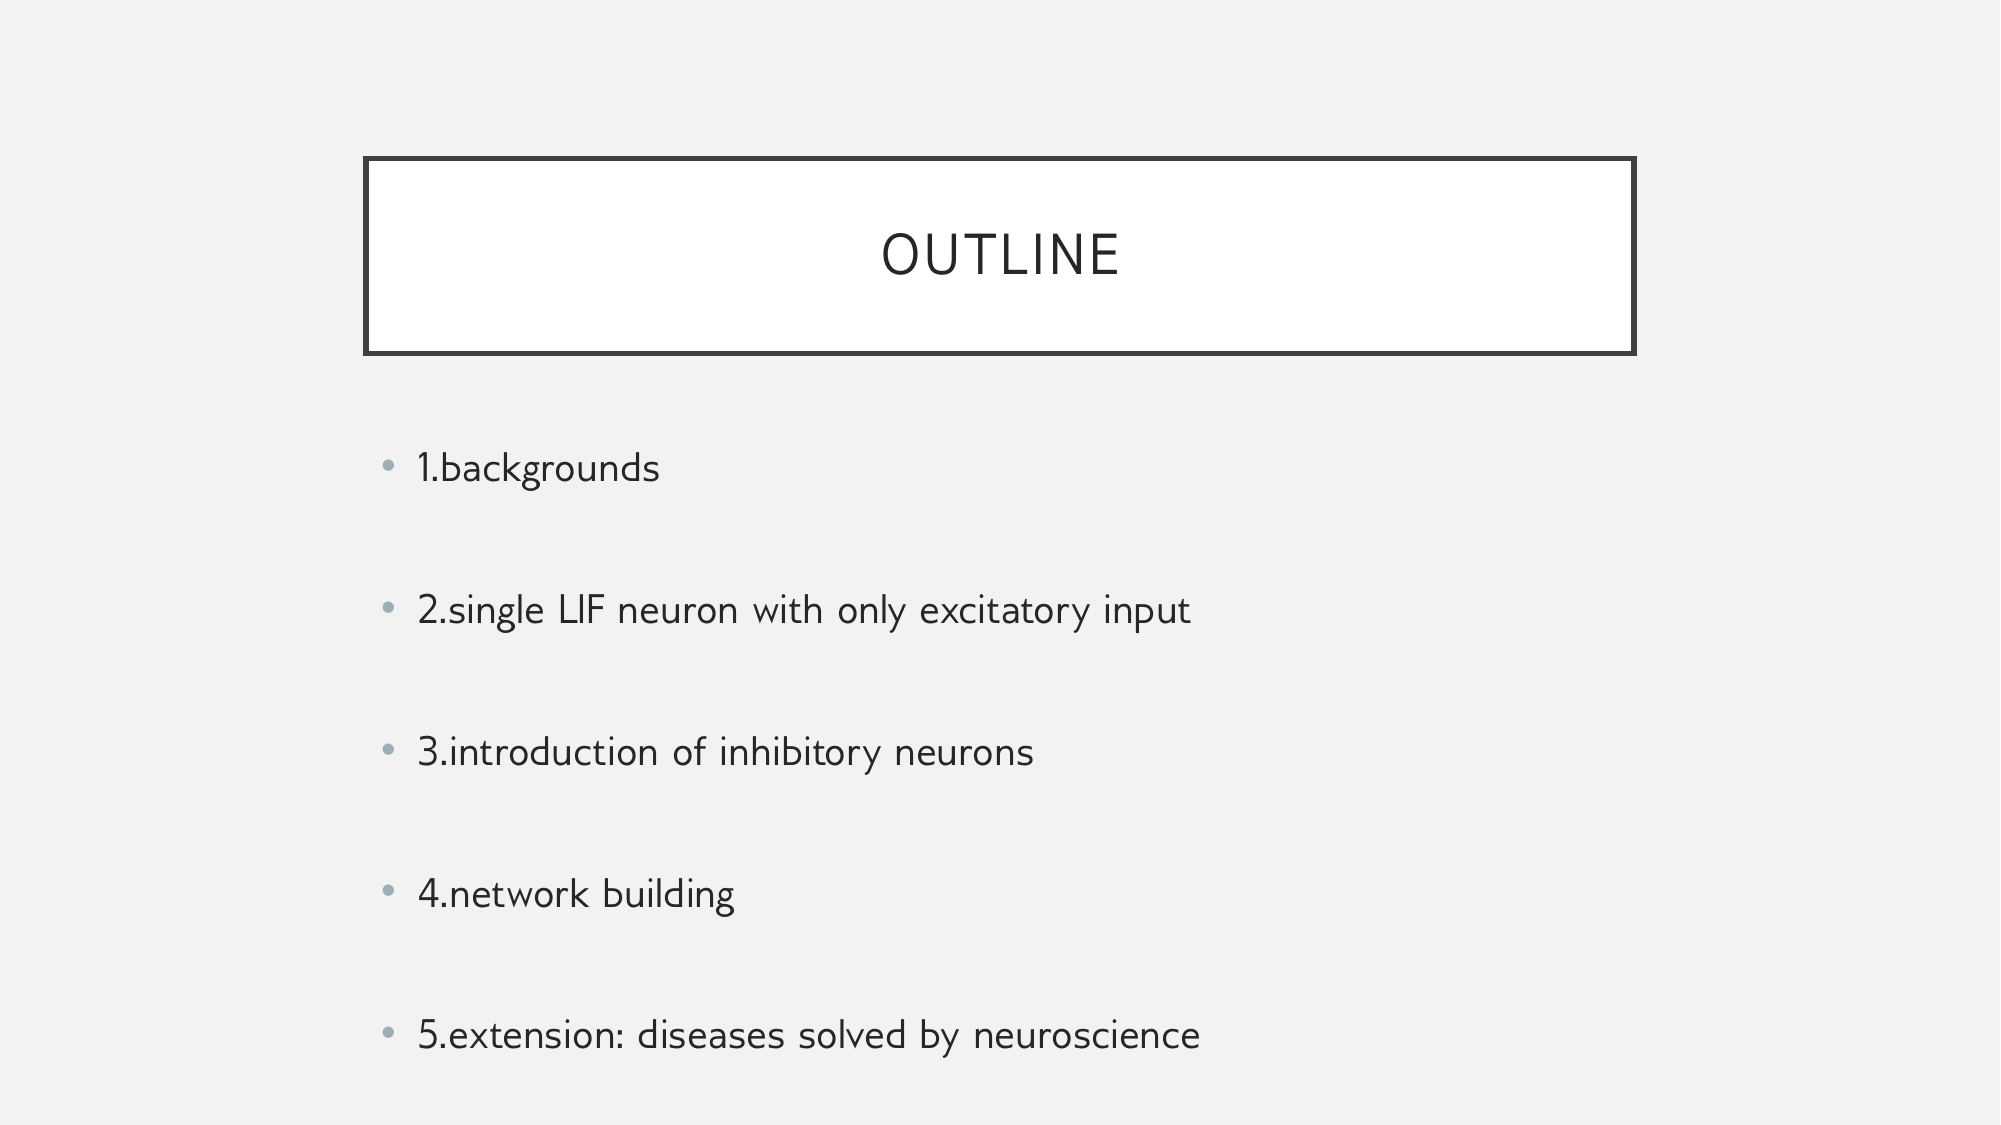

# Outline
1.backgrounds

2.single LIF neuron with only excitatory input

3.introduction of inhibitory neurons

4.network building

5.extension: diseases solved by neuroscience